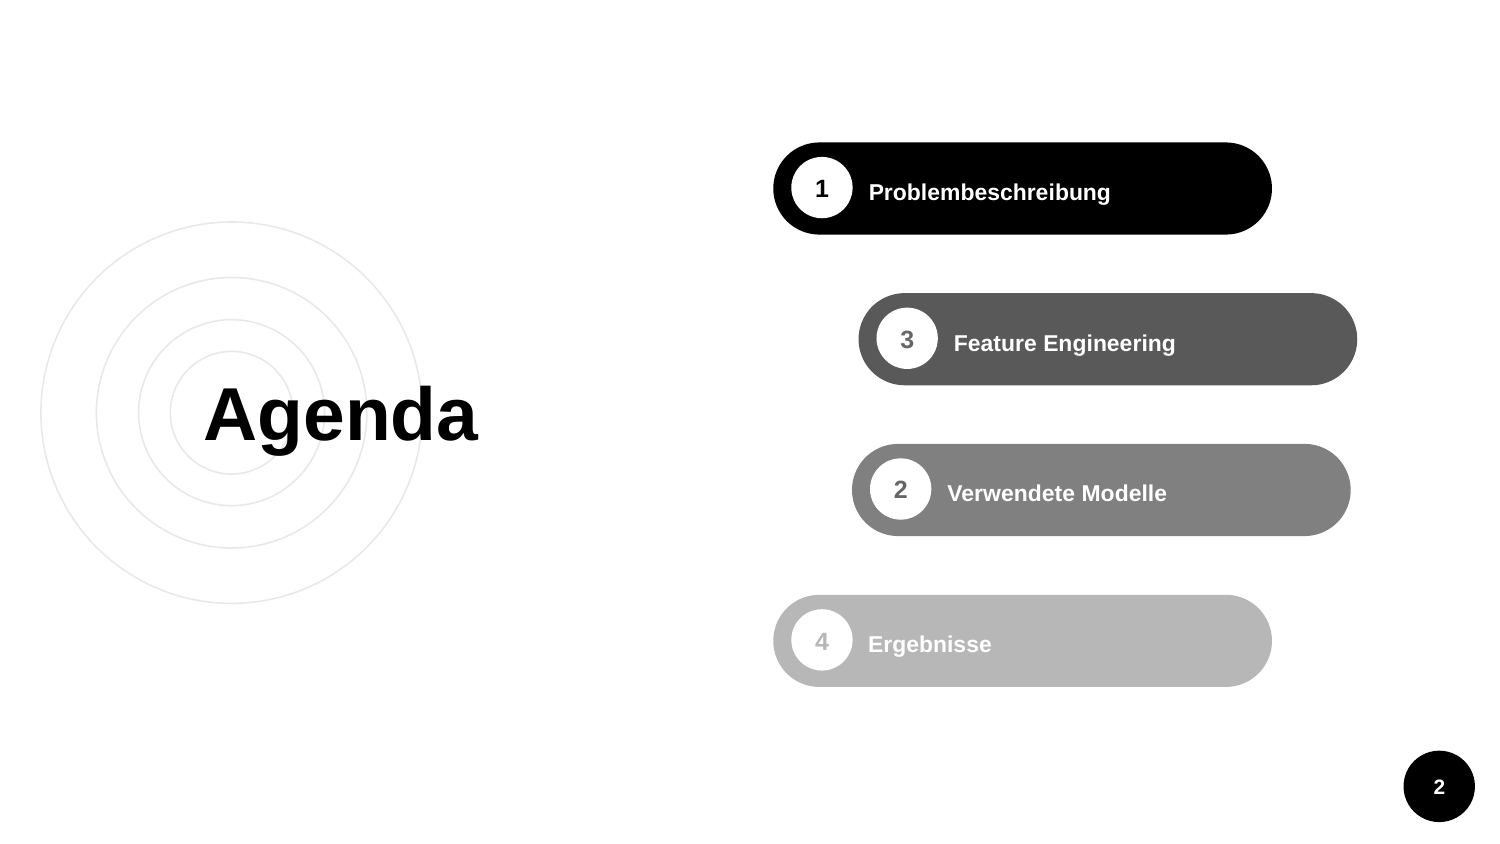

Problembeschreibung
1

Feature Engineering
3
# Agenda

Verwendete Modelle
2

Ergebnisse
4
2